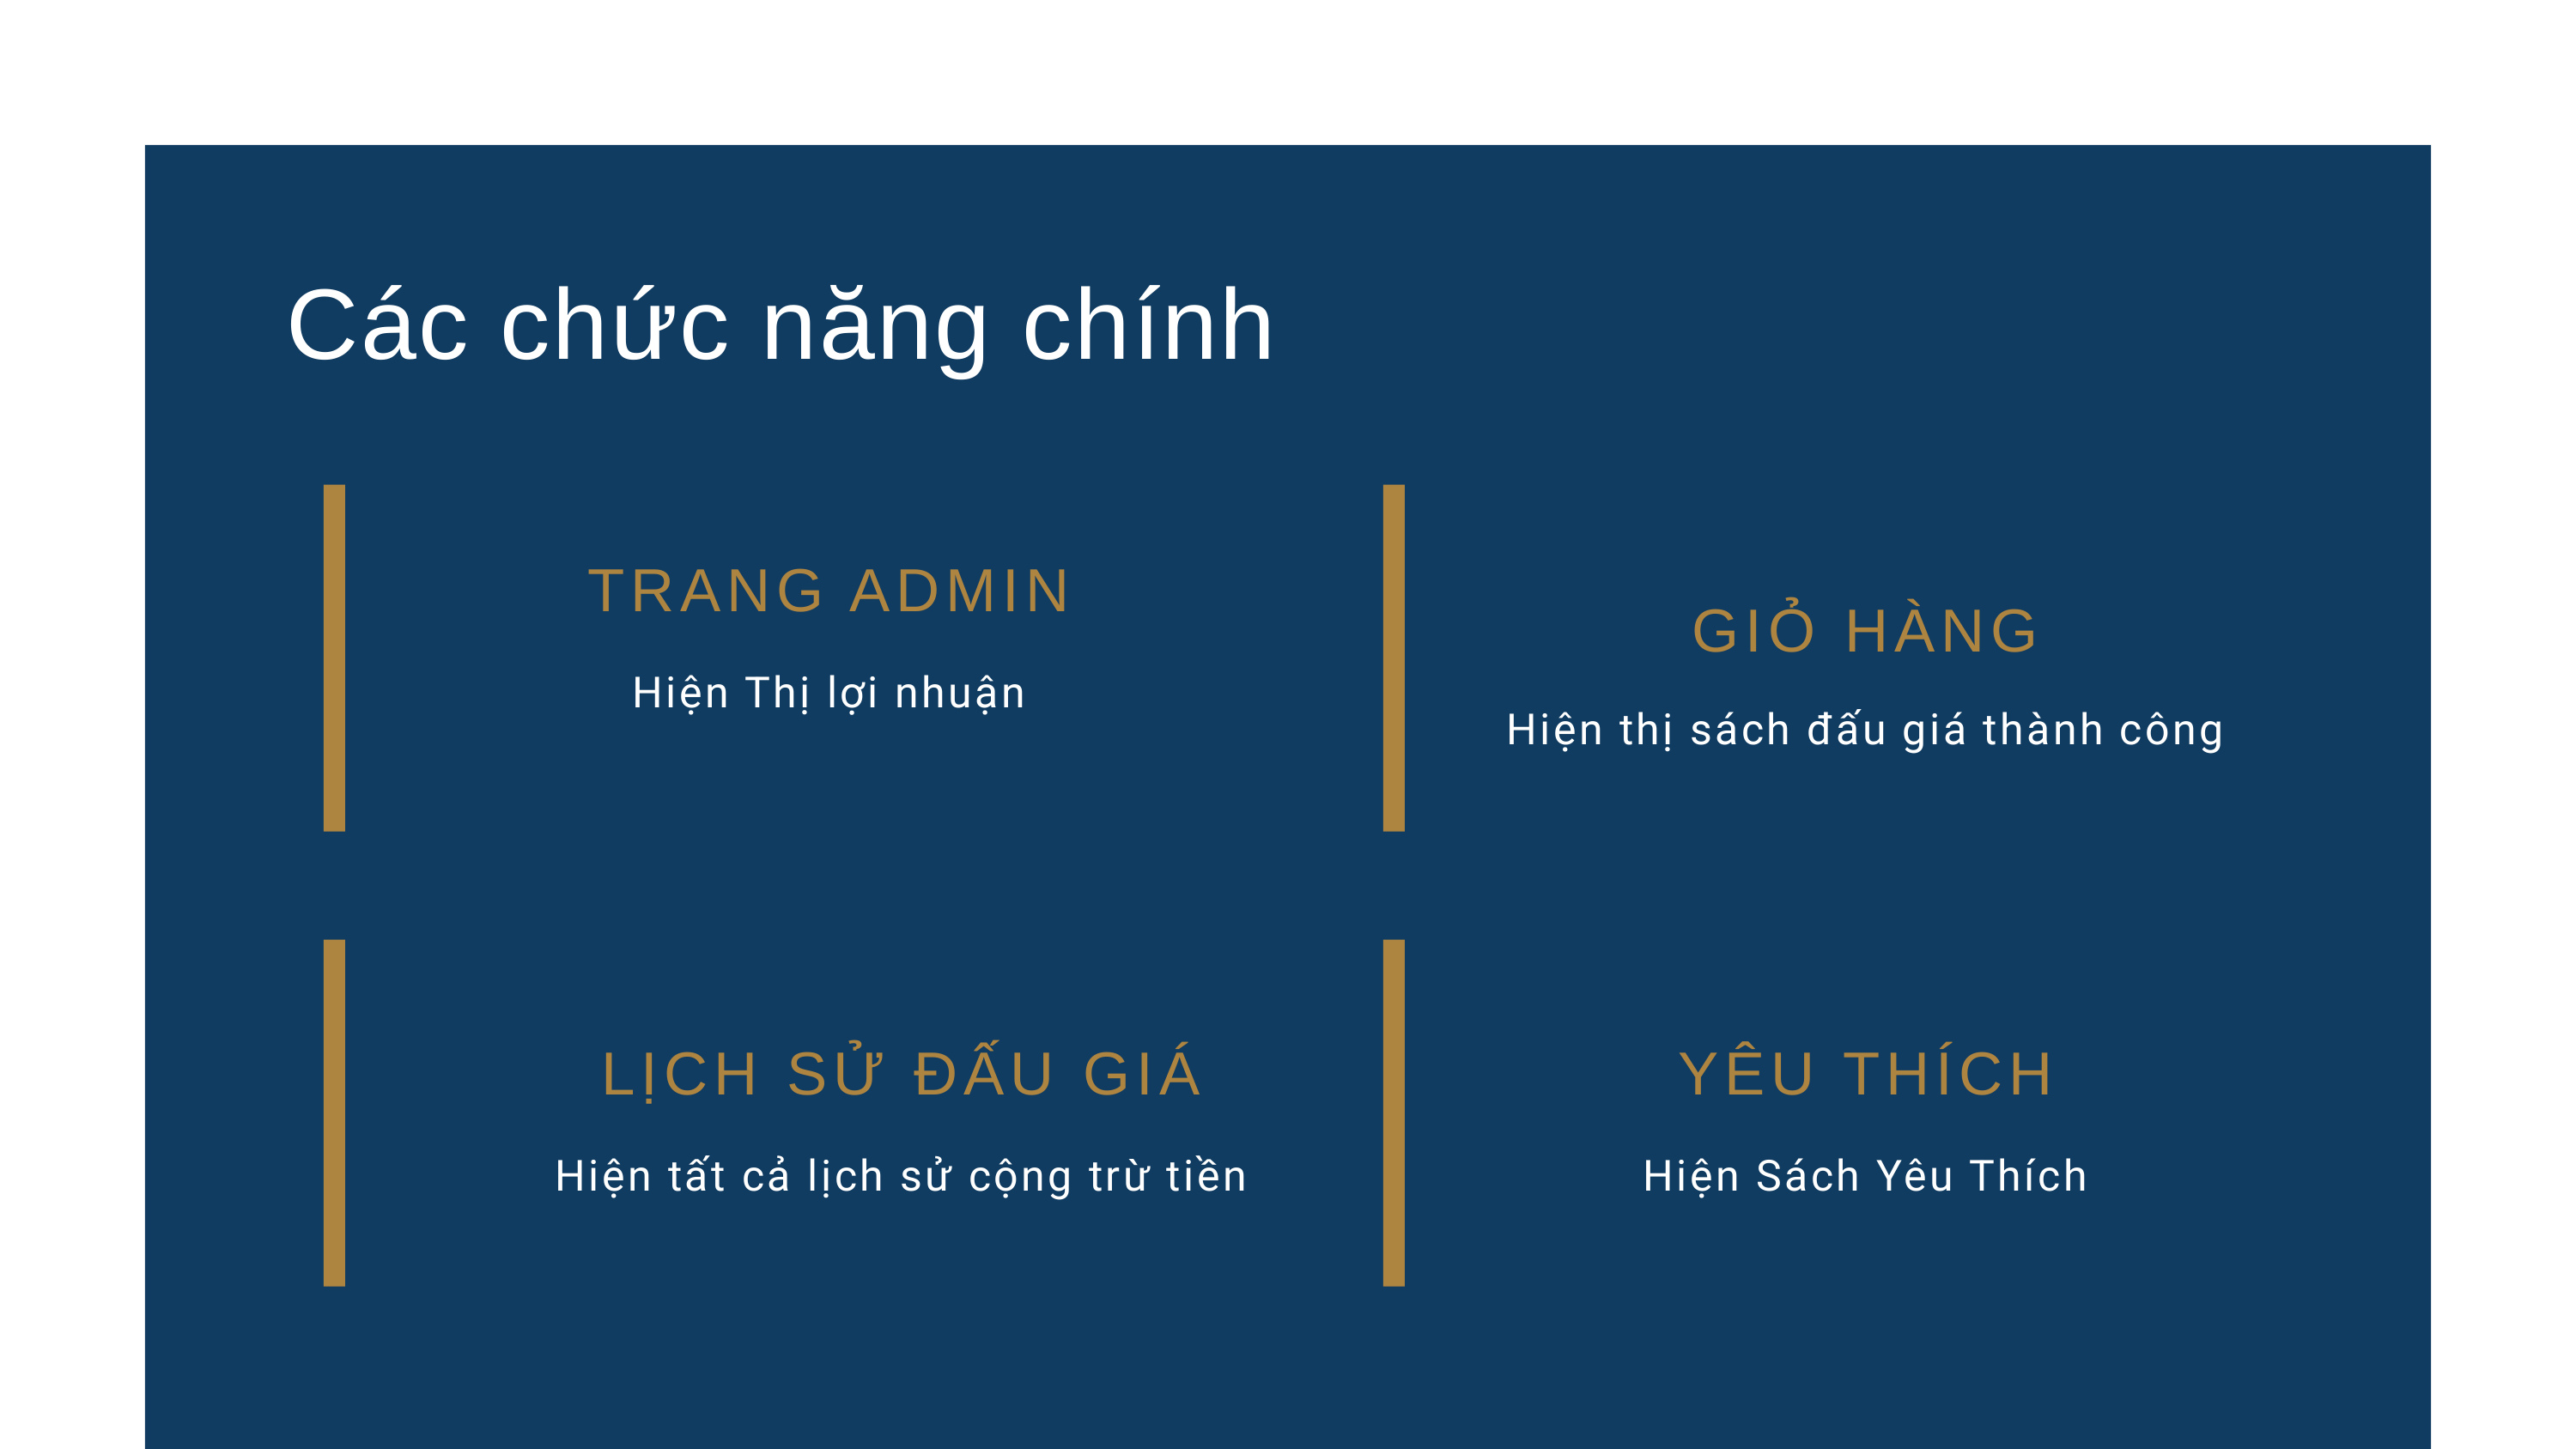

Các chức năng chính

TRANG ADMIN
Hiện Thị lợi nhuận
GIỎ HÀNG
Hiện thị sách đấu giá thành công

LỊCH SỬ ĐẤU GIÁ
Hiện tất cả lịch sử cộng trừ tiền
YÊU THÍCH
Hiện Sách Yêu Thích